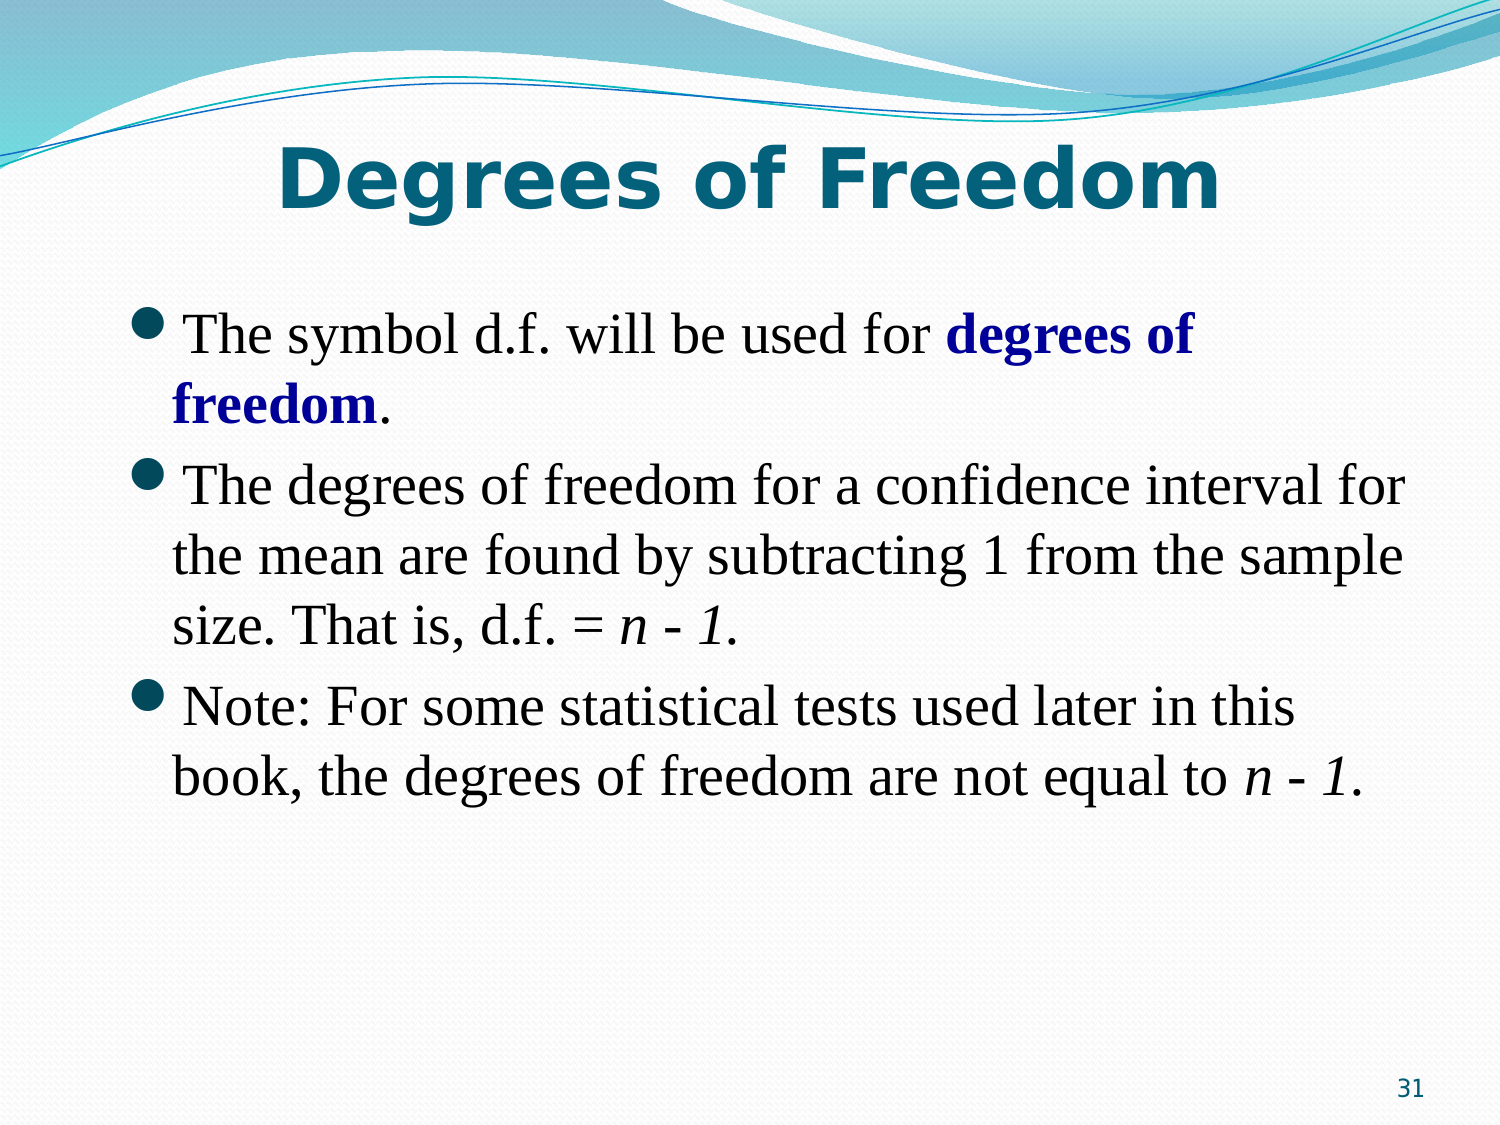

# Degrees of Freedom
The symbol d.f. will be used for degrees of freedom.
The degrees of freedom for a confidence interval for the mean are found by subtracting 1 from the sample size. That is, d.f. = n - 1.
Note: For some statistical tests used later in this book, the degrees of freedom are not equal to n - 1.
31